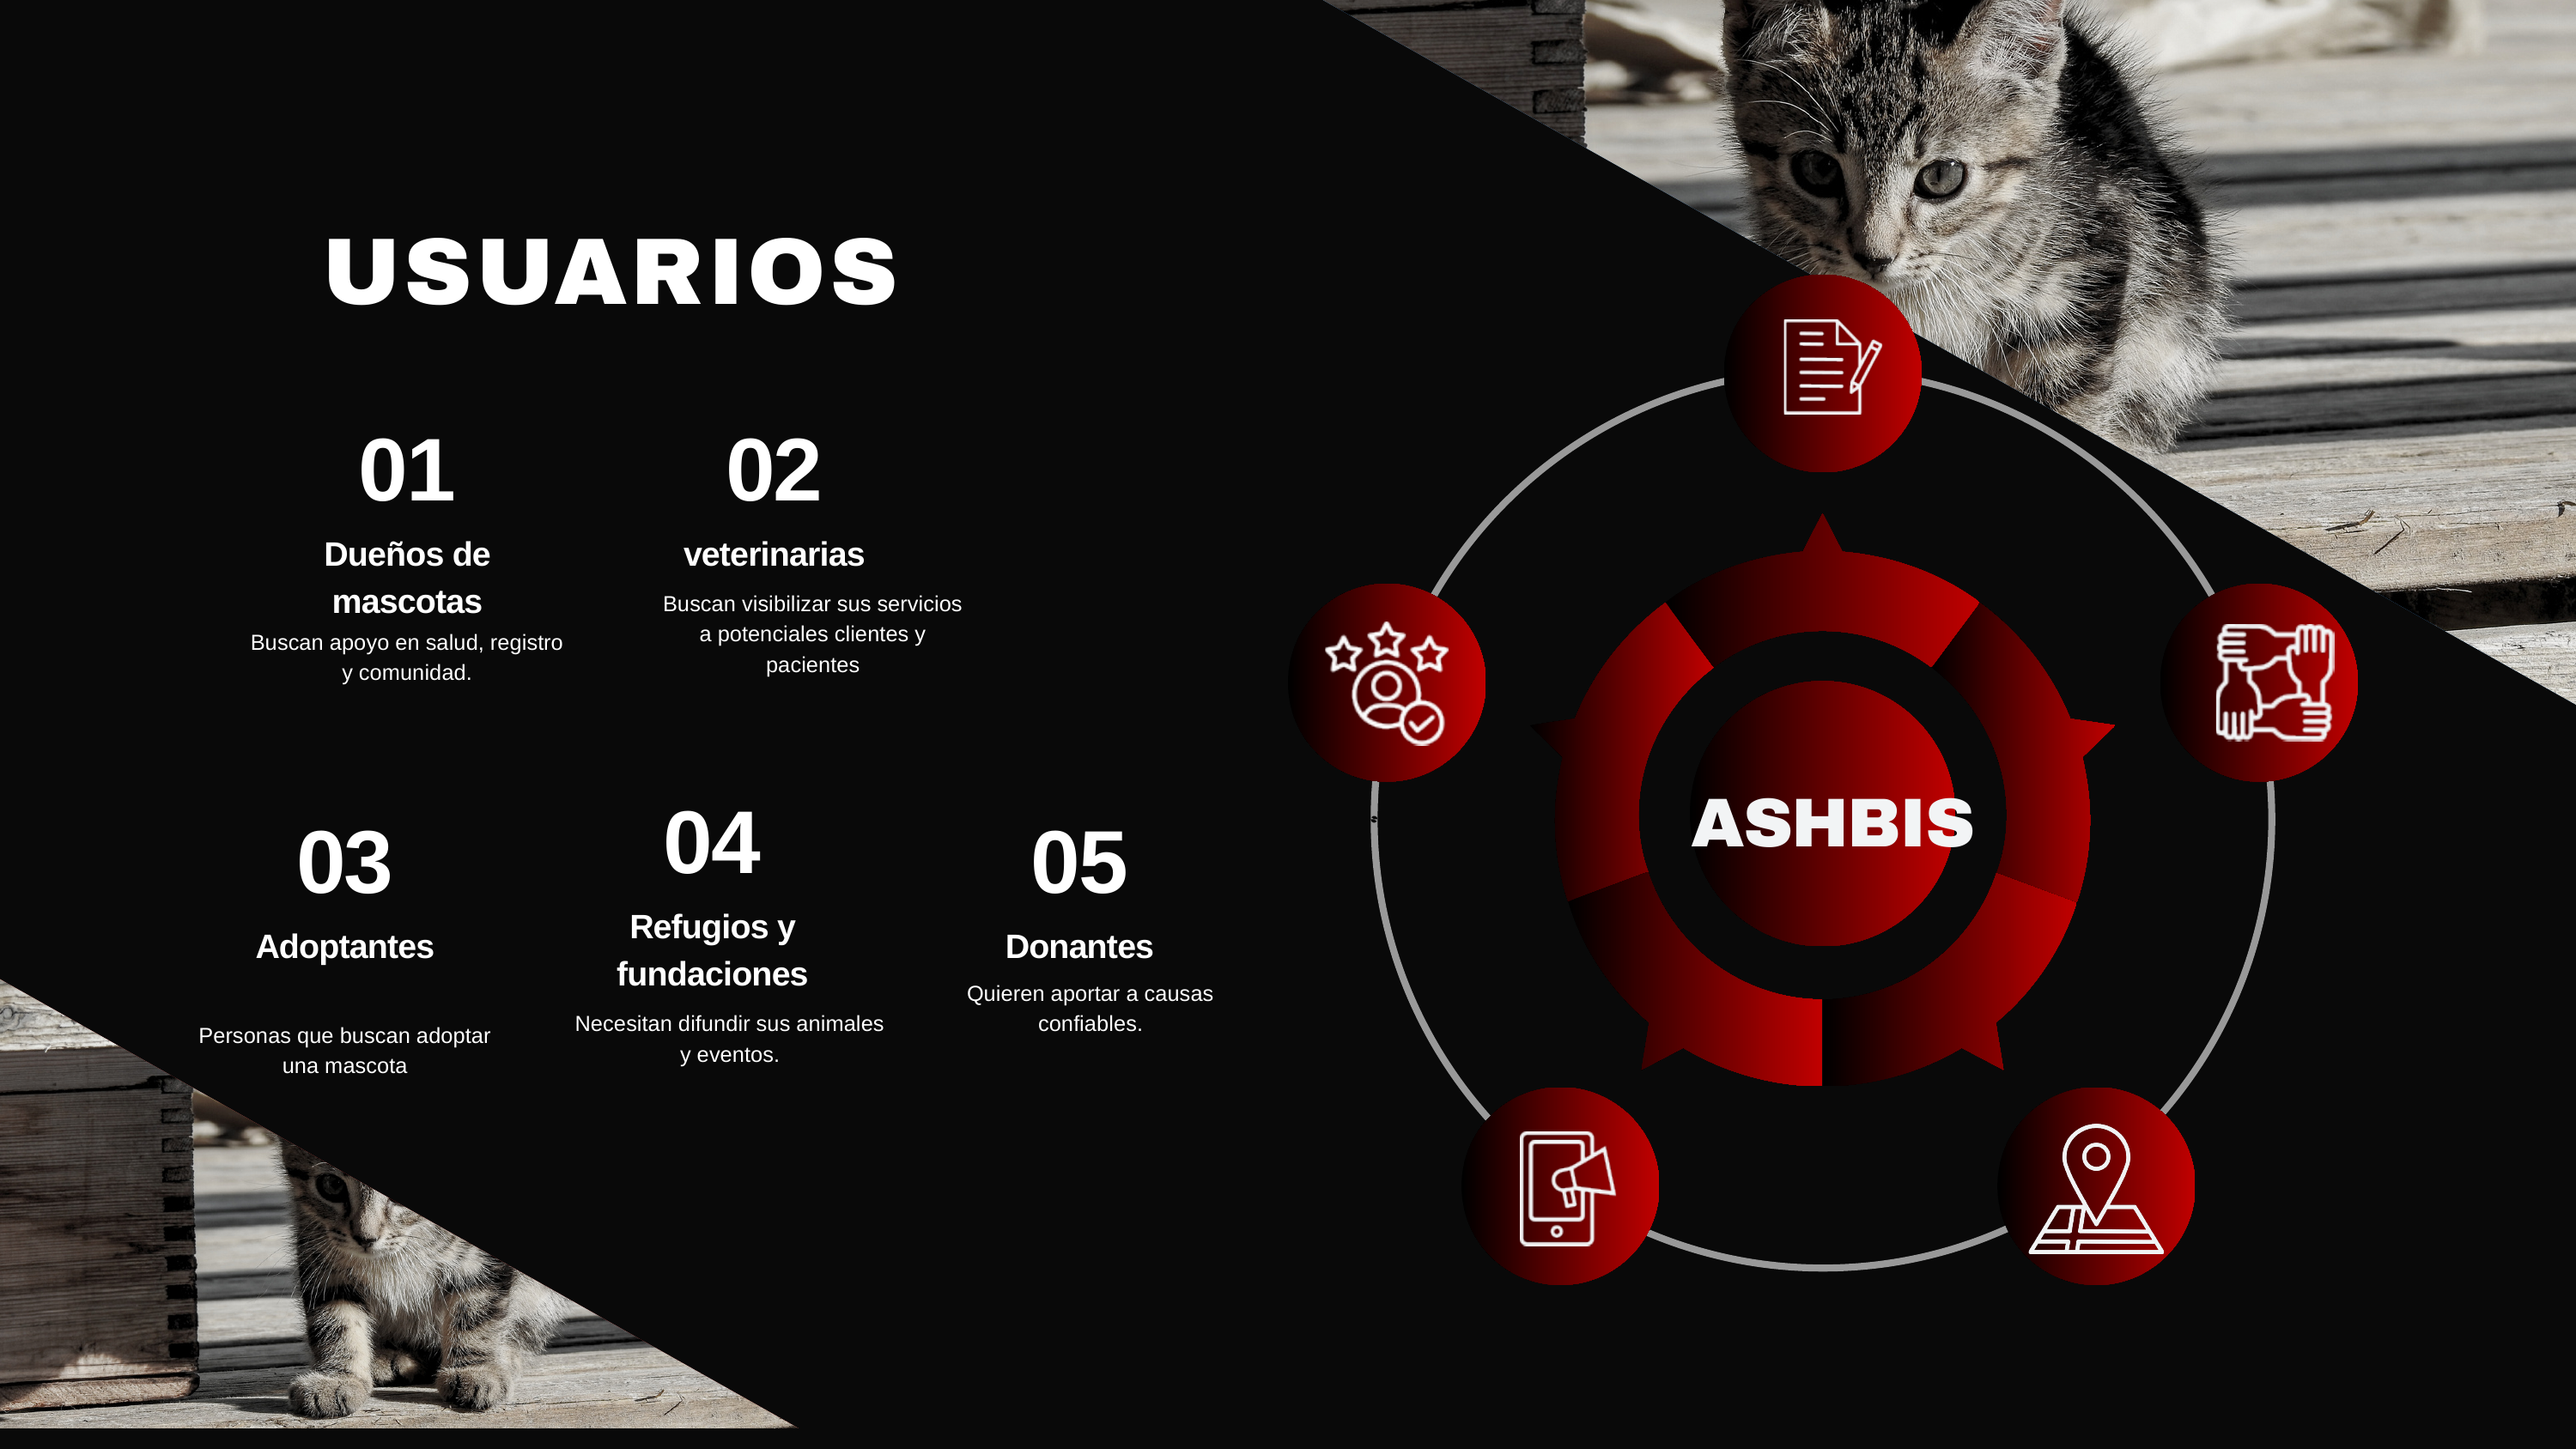

USUARIOS

01
02

Dueños de mascotas
veterinarias

Buscan visibilizar sus servicios a potenciales clientes y pacientes

Buscan apoyo en salud, registro y comunidad.

04
ASHBIS
03
05

Refugios y fundaciones
Adoptantes
Donantes
Quieren aportar a causas confiables.

Necesitan difundir sus animales y eventos.
Personas que buscan adoptar una mascota